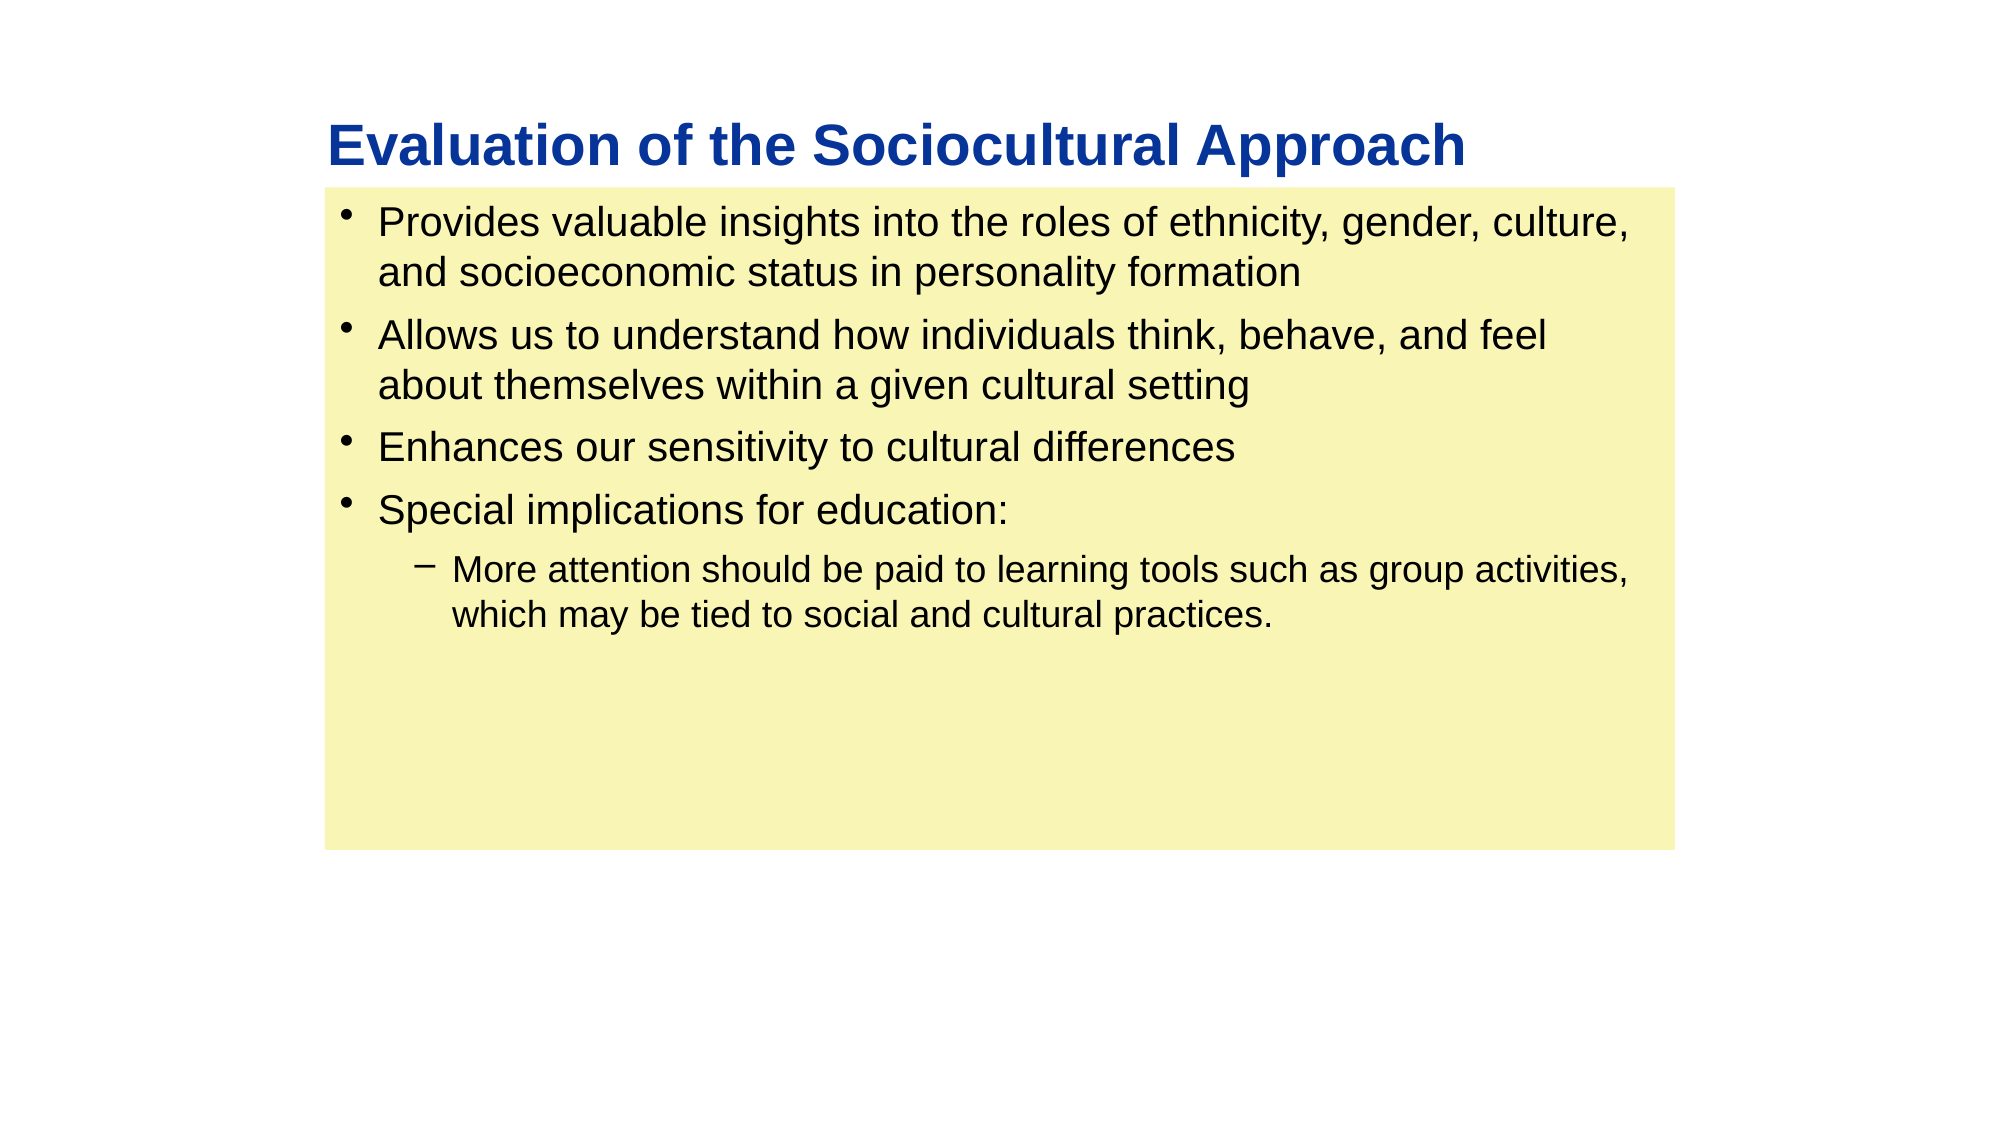

Evaluation of the Sociocultural Approach
Provides valuable insights into the roles of ethnicity, gender, culture, and socioeconomic status in personality formation
Allows us to understand how individuals think, behave, and feel about themselves within a given cultural setting
Enhances our sensitivity to cultural differences
Special implications for education:
More attention should be paid to learning tools such as group activities, which may be tied to social and cultural practices.